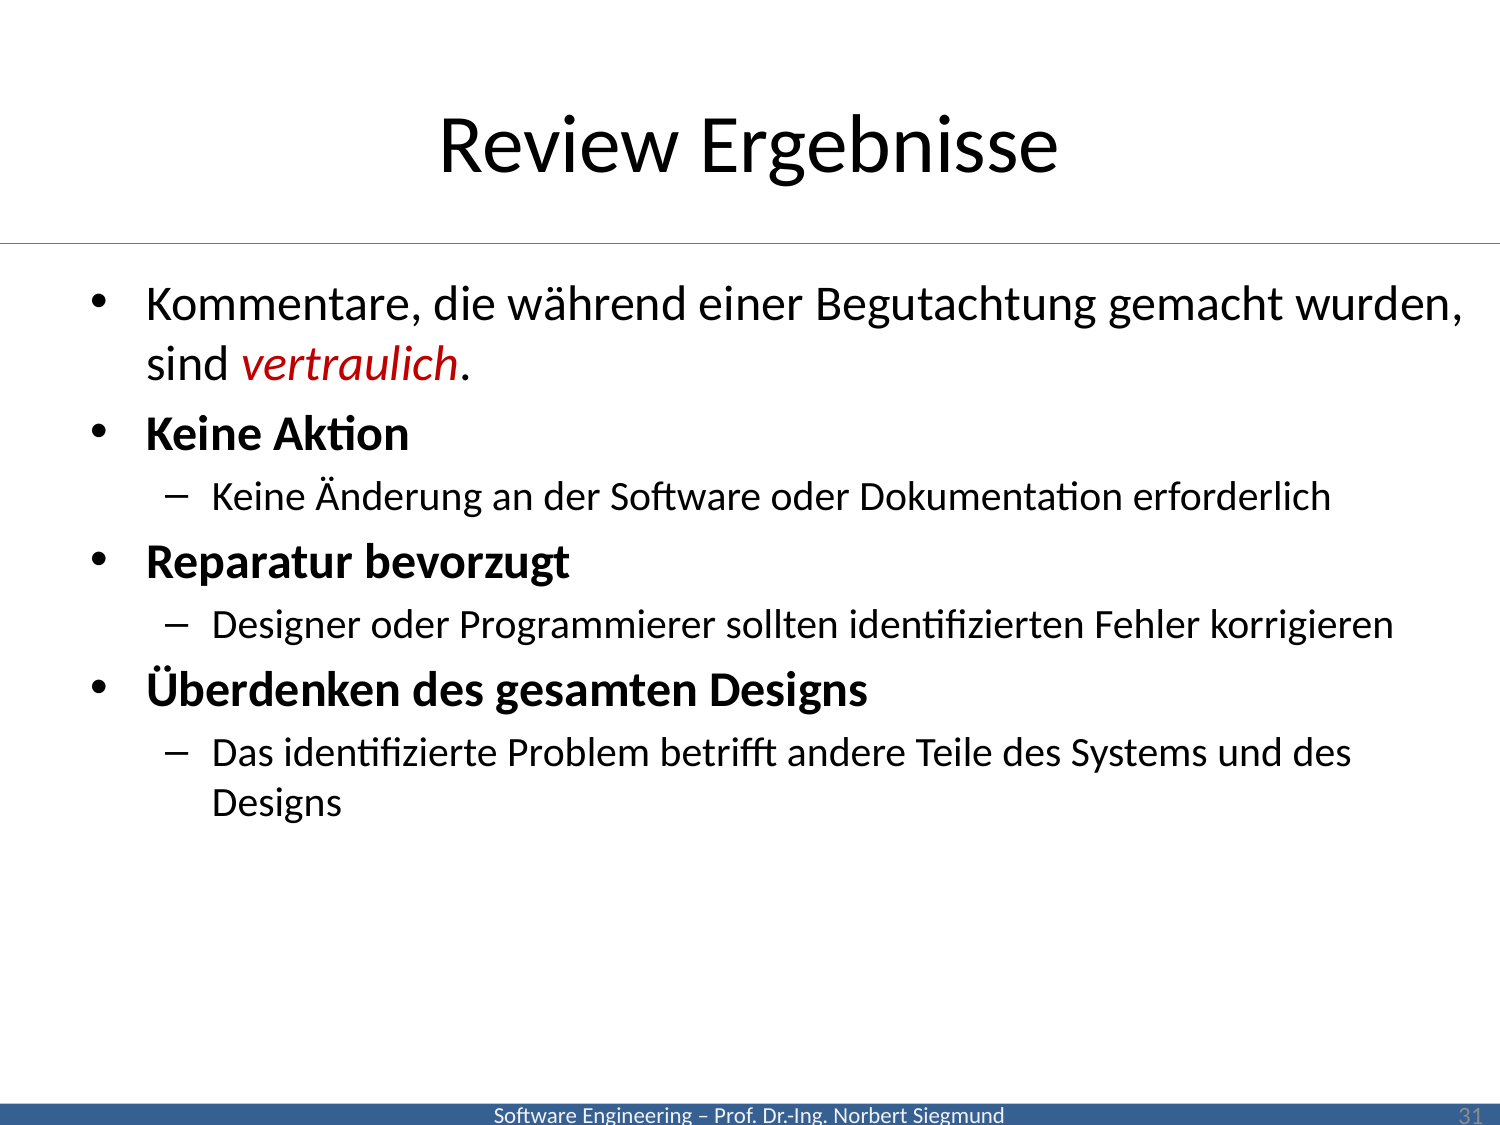

# Review Ergebnisse
Kommentare, die während einer Begutachtung gemacht wurden, sind vertraulich.
Keine Aktion
Keine Änderung an der Software oder Dokumentation erforderlich
Reparatur bevorzugt
Designer oder Programmierer sollten identifizierten Fehler korrigieren
Überdenken des gesamten Designs
Das identifizierte Problem betrifft andere Teile des Systems und des Designs

31